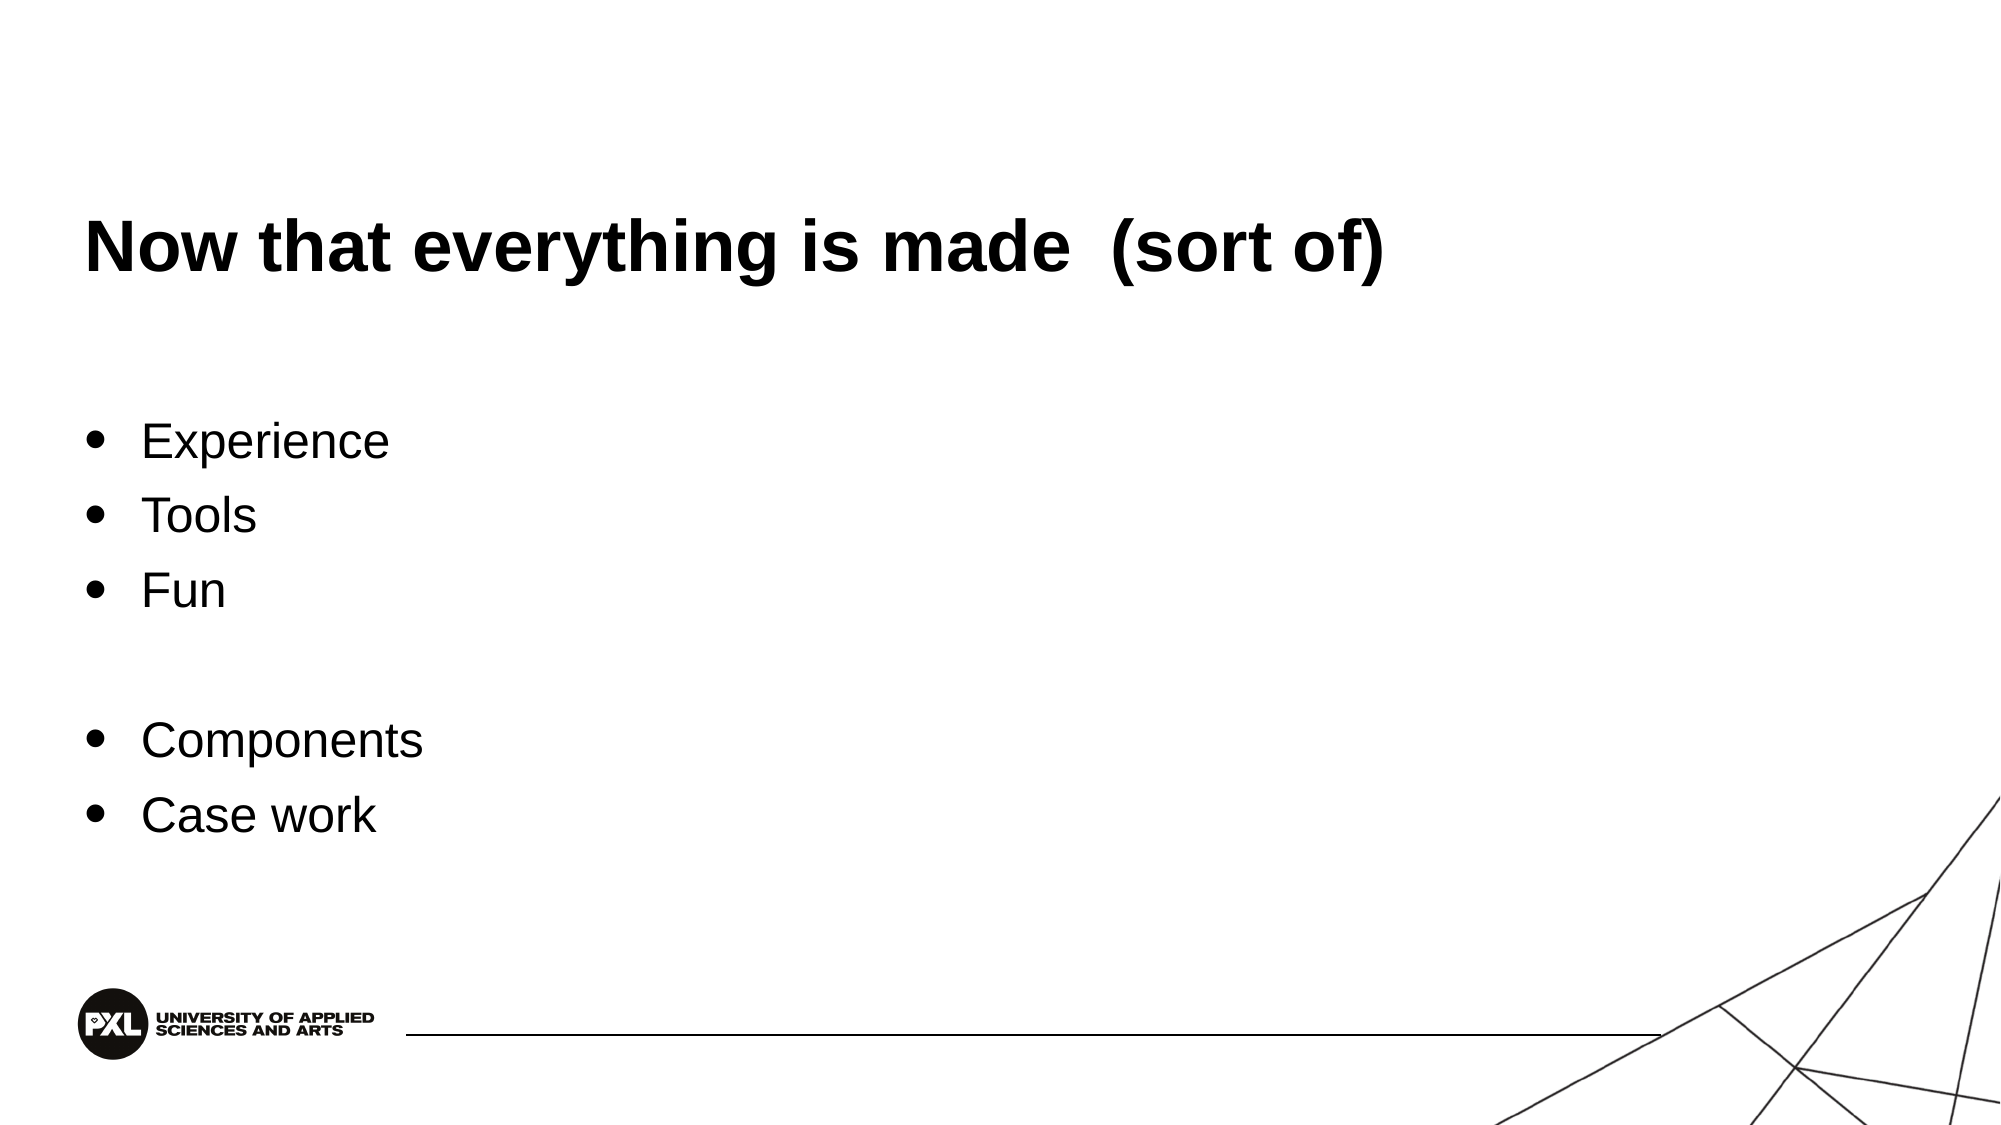

# Now that everything is made
(sort of)
Experience
Tools
Fun

Components
Case work